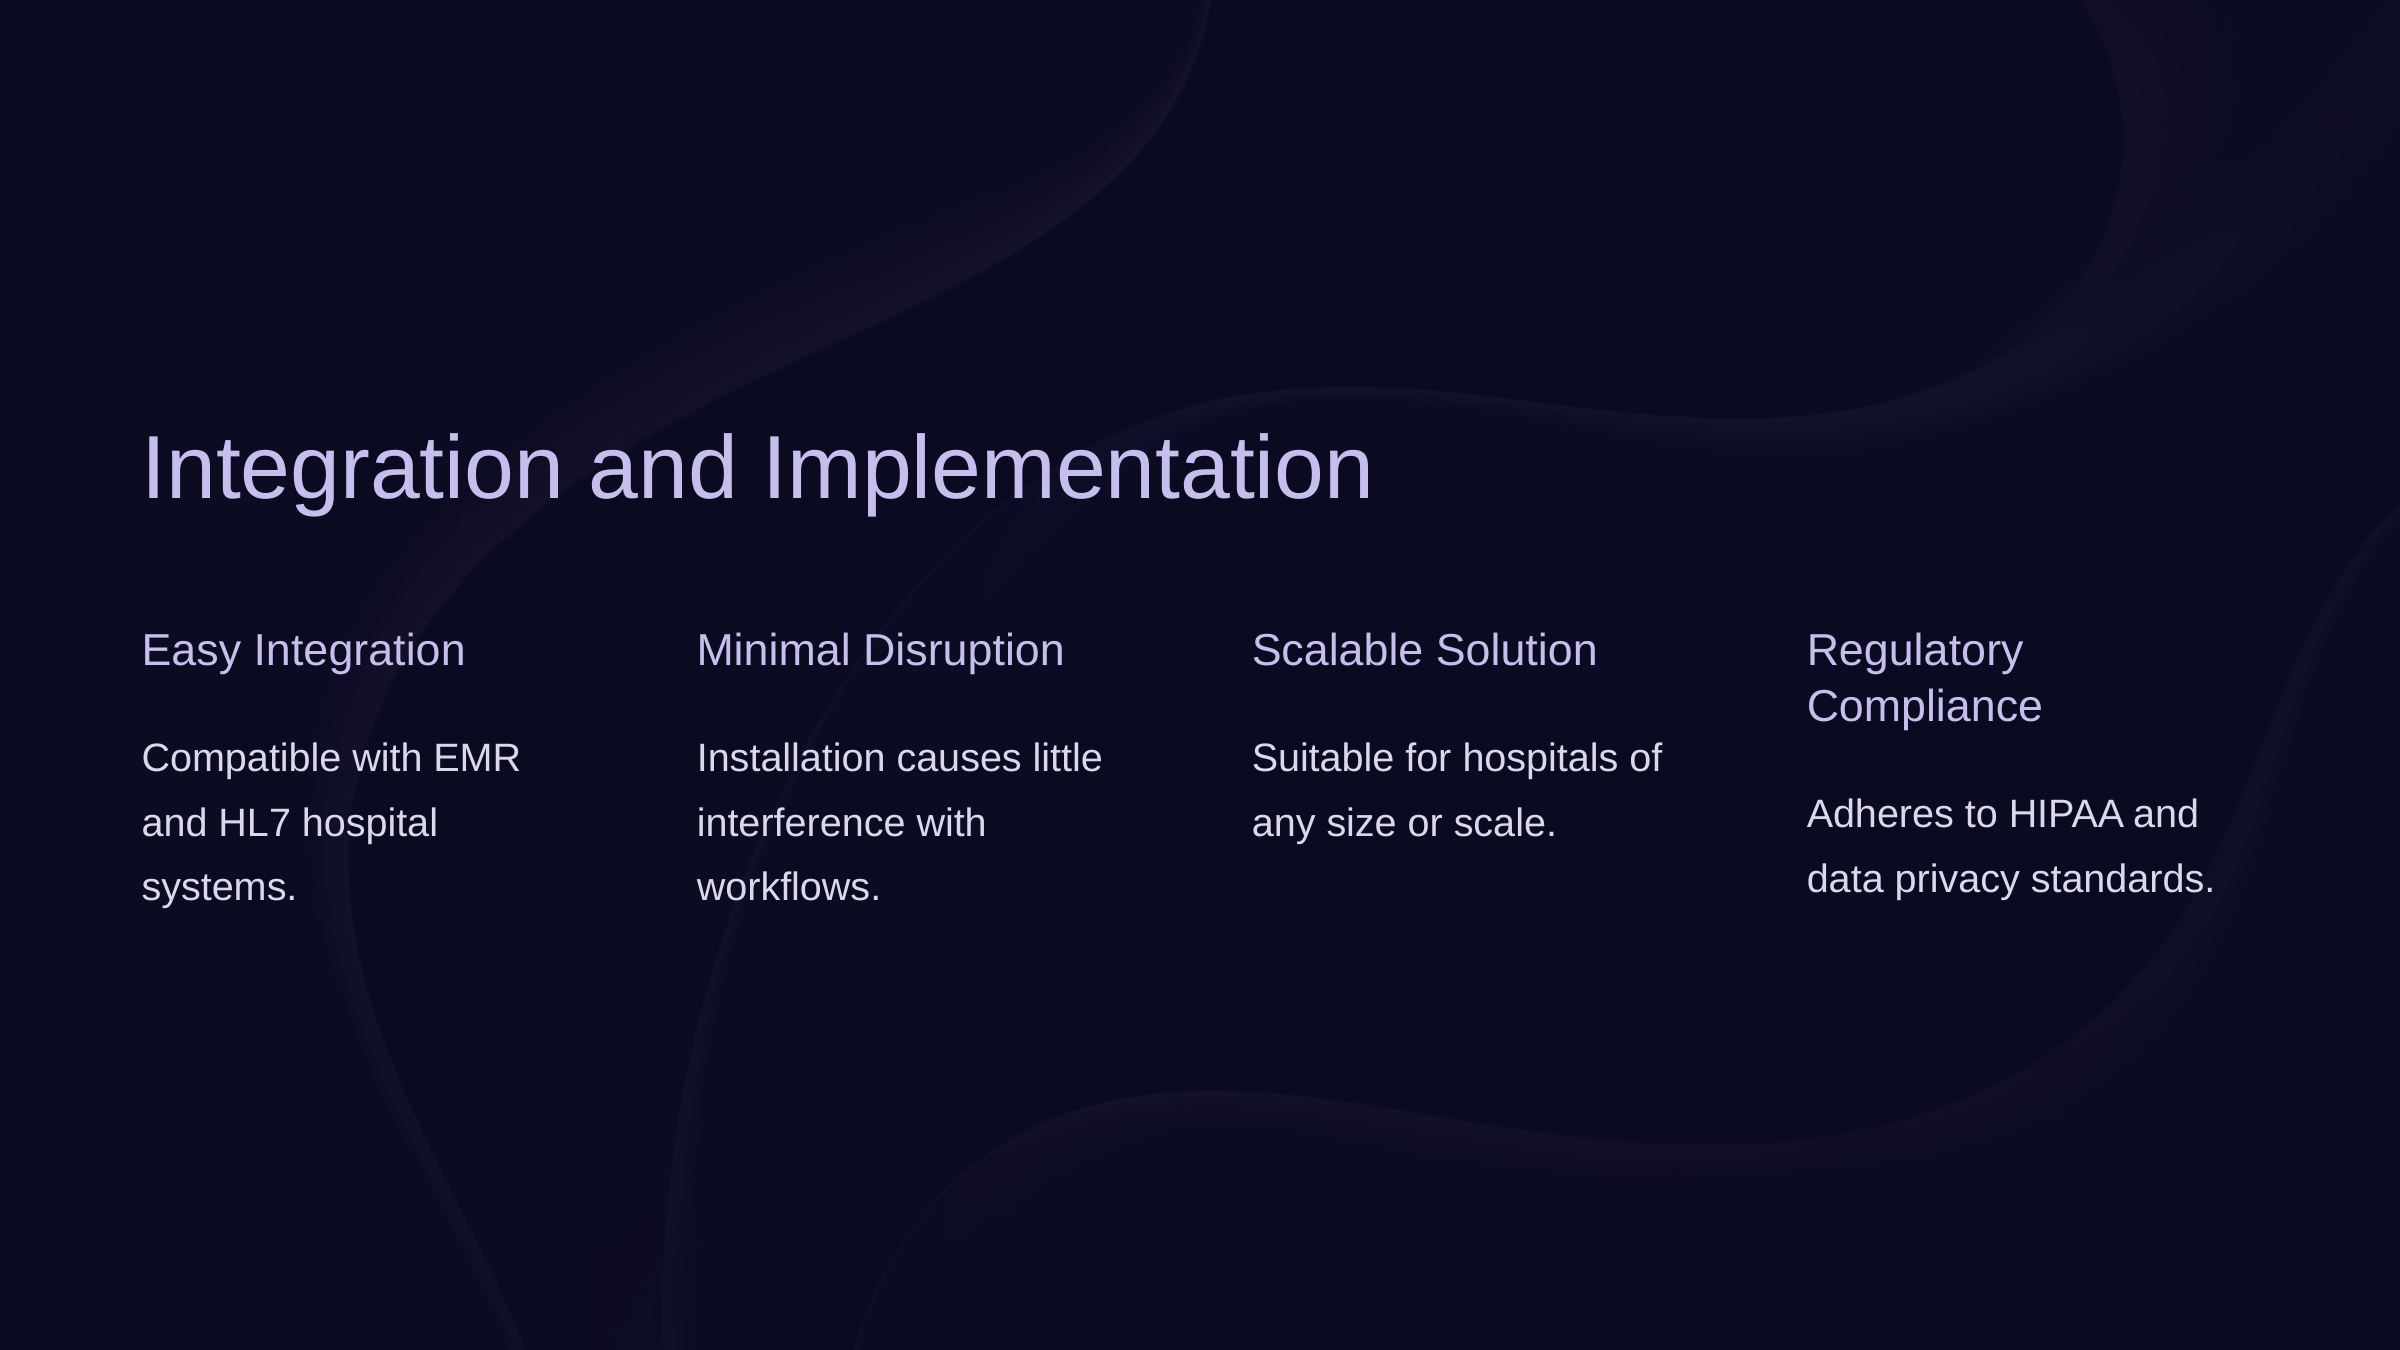

Integration and Implementation
Easy Integration
Minimal Disruption
Scalable Solution
Regulatory Compliance
Compatible with EMR and HL7 hospital systems.
Installation causes little interference with workflows.
Suitable for hospitals of any size or scale.
Adheres to HIPAA and data privacy standards.